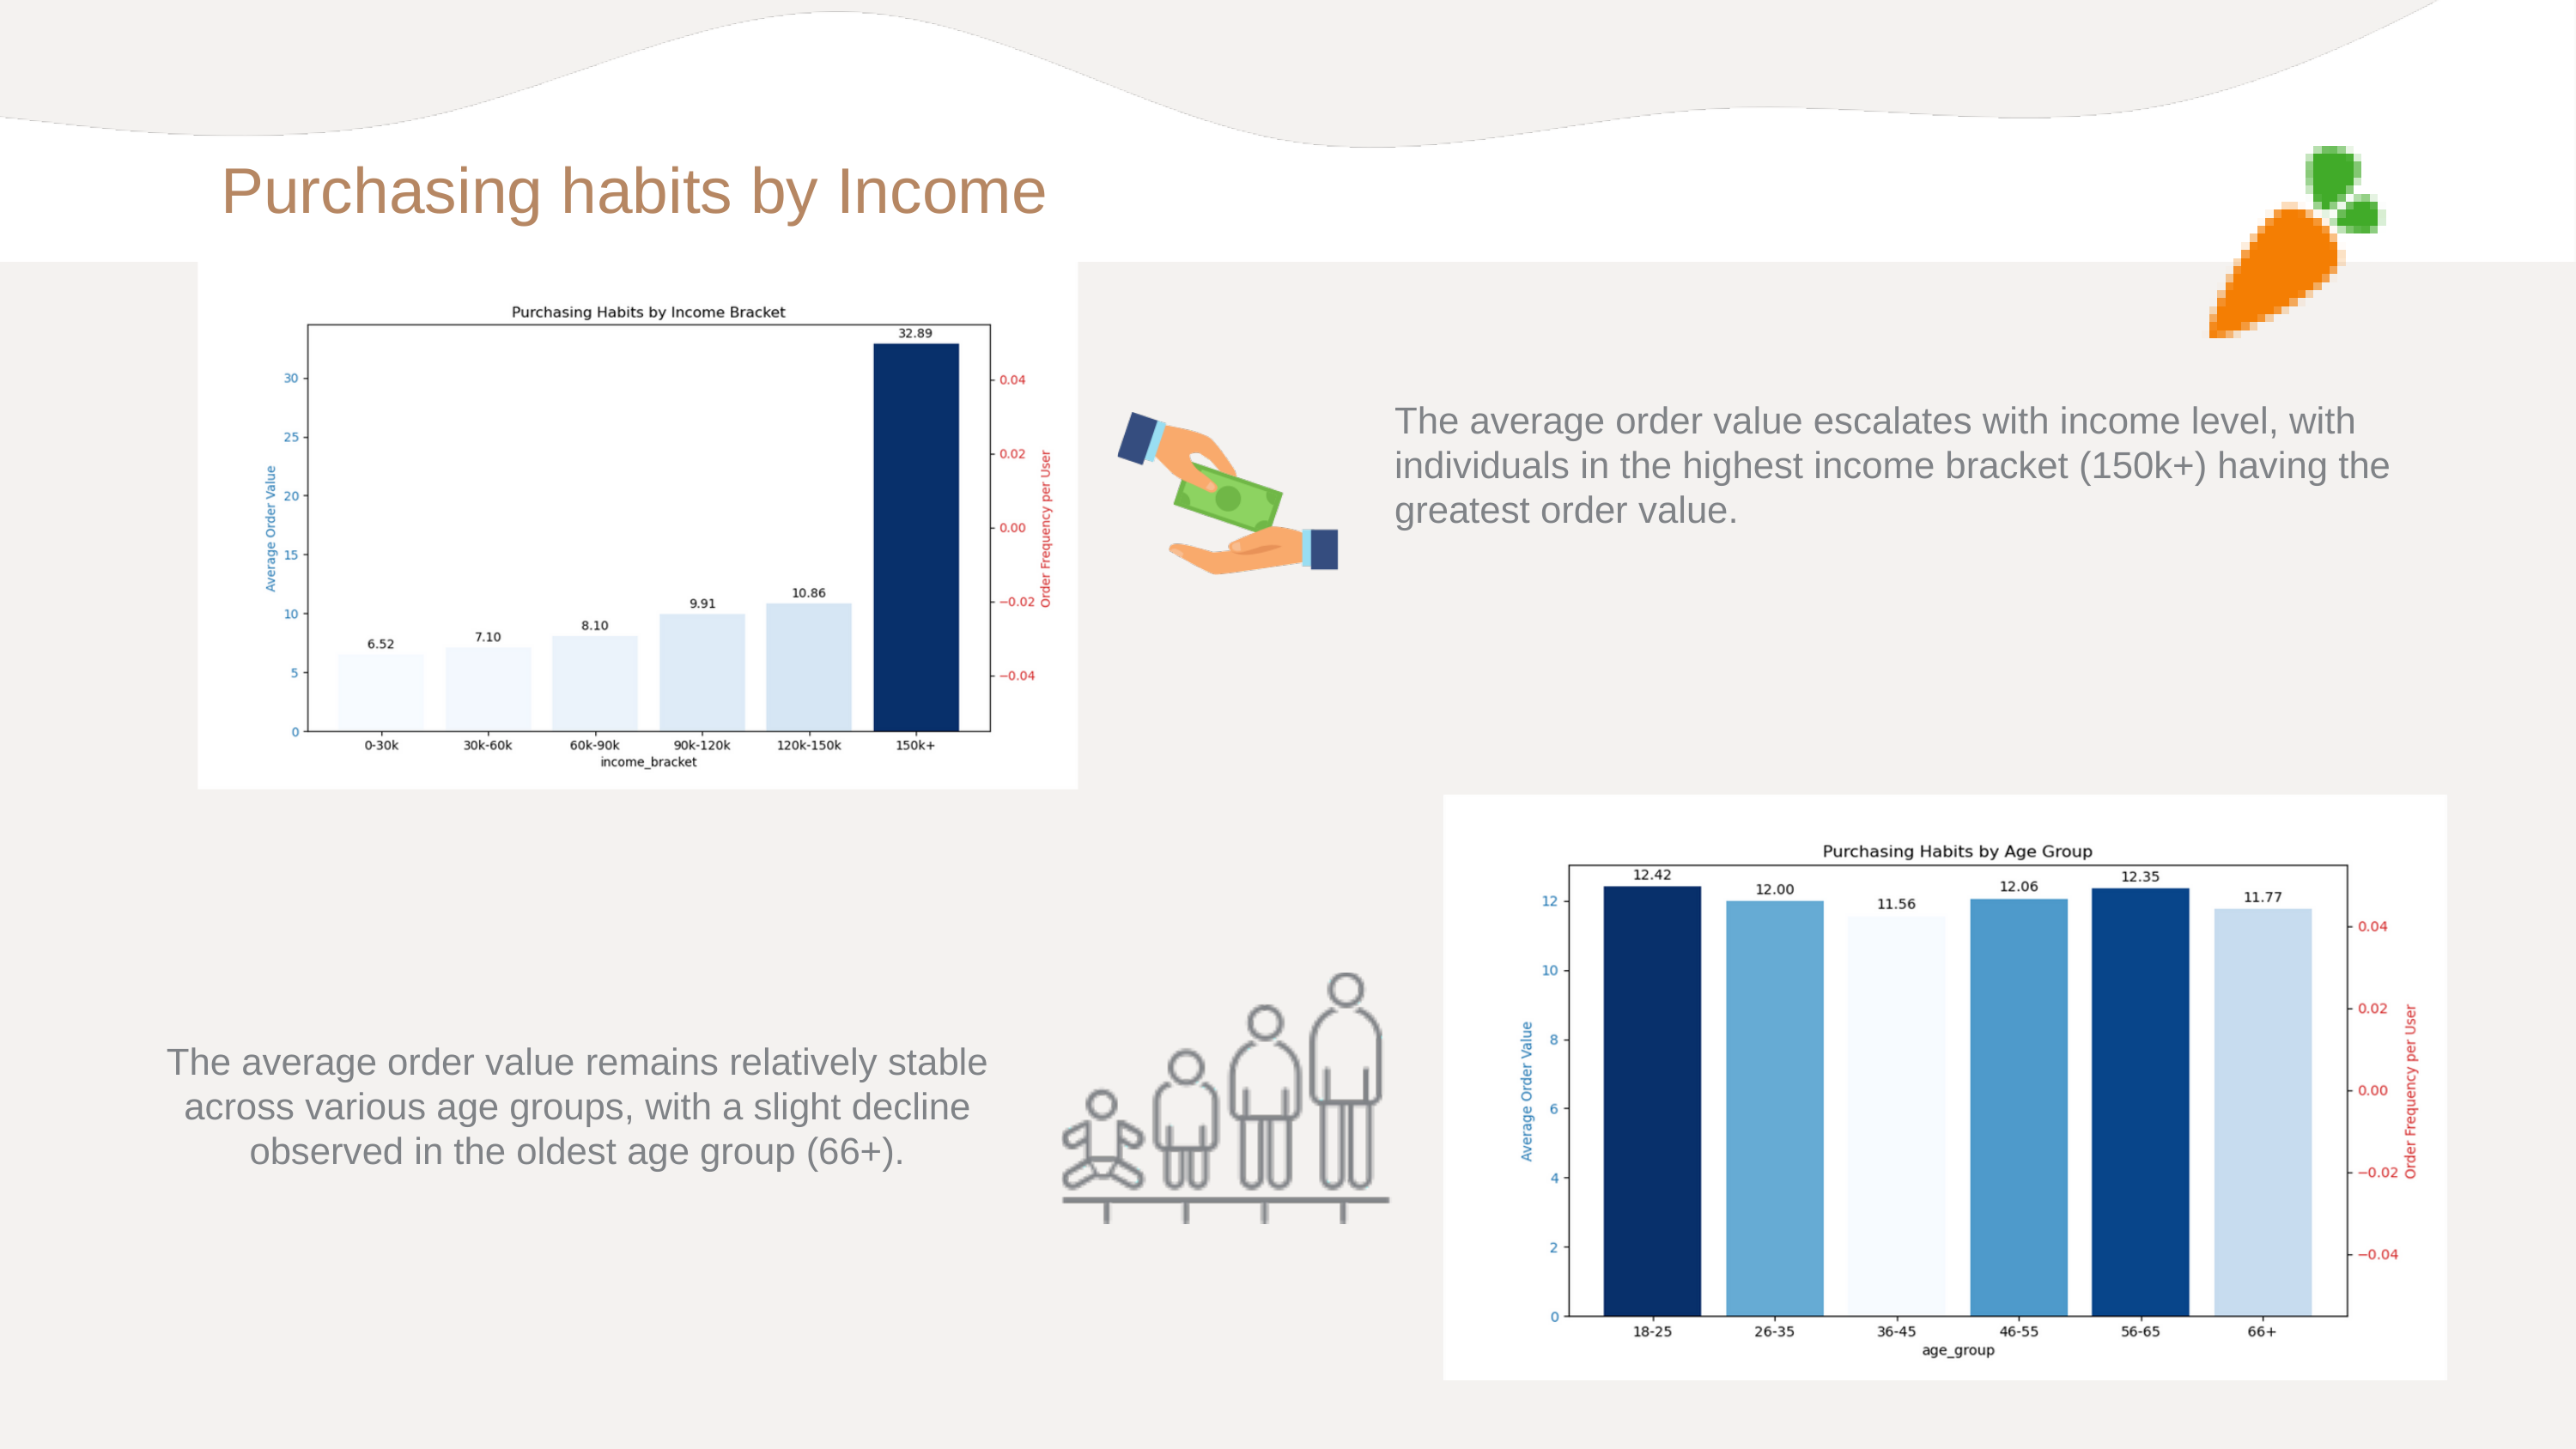

Purchasing habits by Income

The average order value escalates with income level, with individuals in the highest income bracket (150k+) having the greatest order value.

The average order value remains relatively stable across various age groups, with a slight decline observed in the oldest age group (66+).